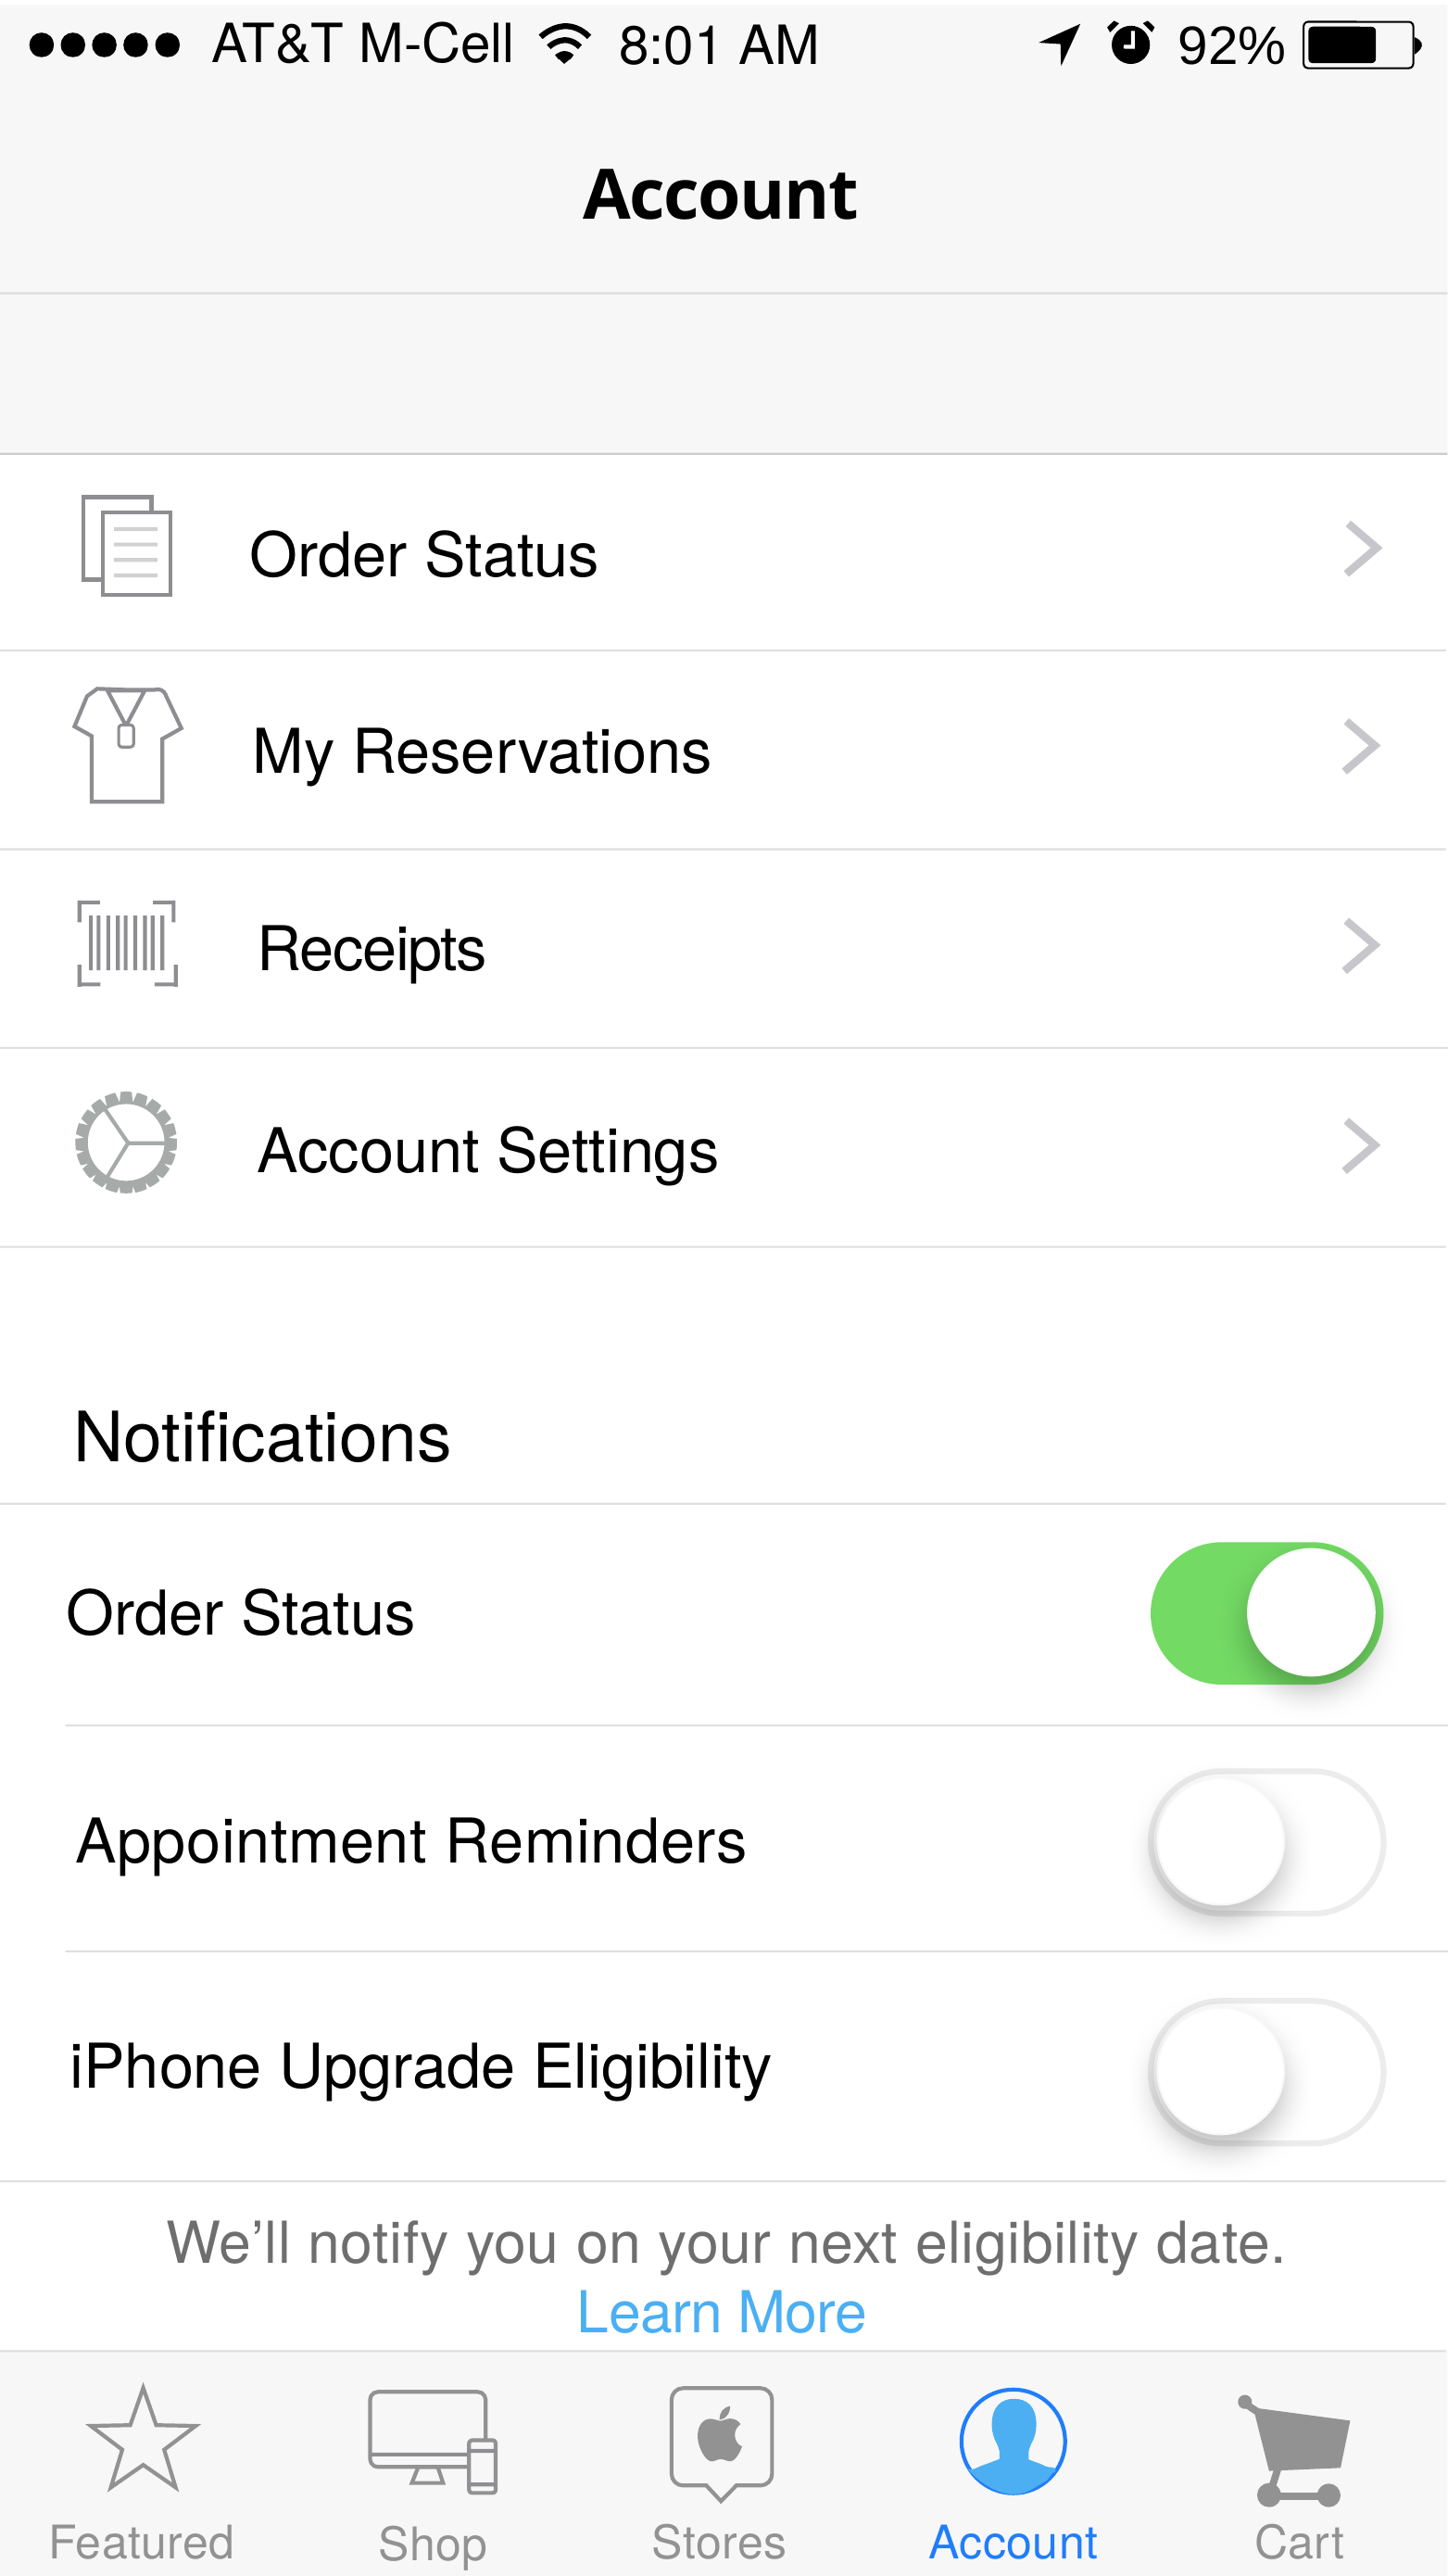

AT&T M-Cell
8:01 AM
92%

Account

Order Status

My Reservations

Receipts

Account Settings

Notifications

Order Status

Appointment Reminders

iPhone Upgrade Eligibility

We’ll notify you on your next eligibility date.
Learn More

Featured
Stores
Account
Cart
Shop